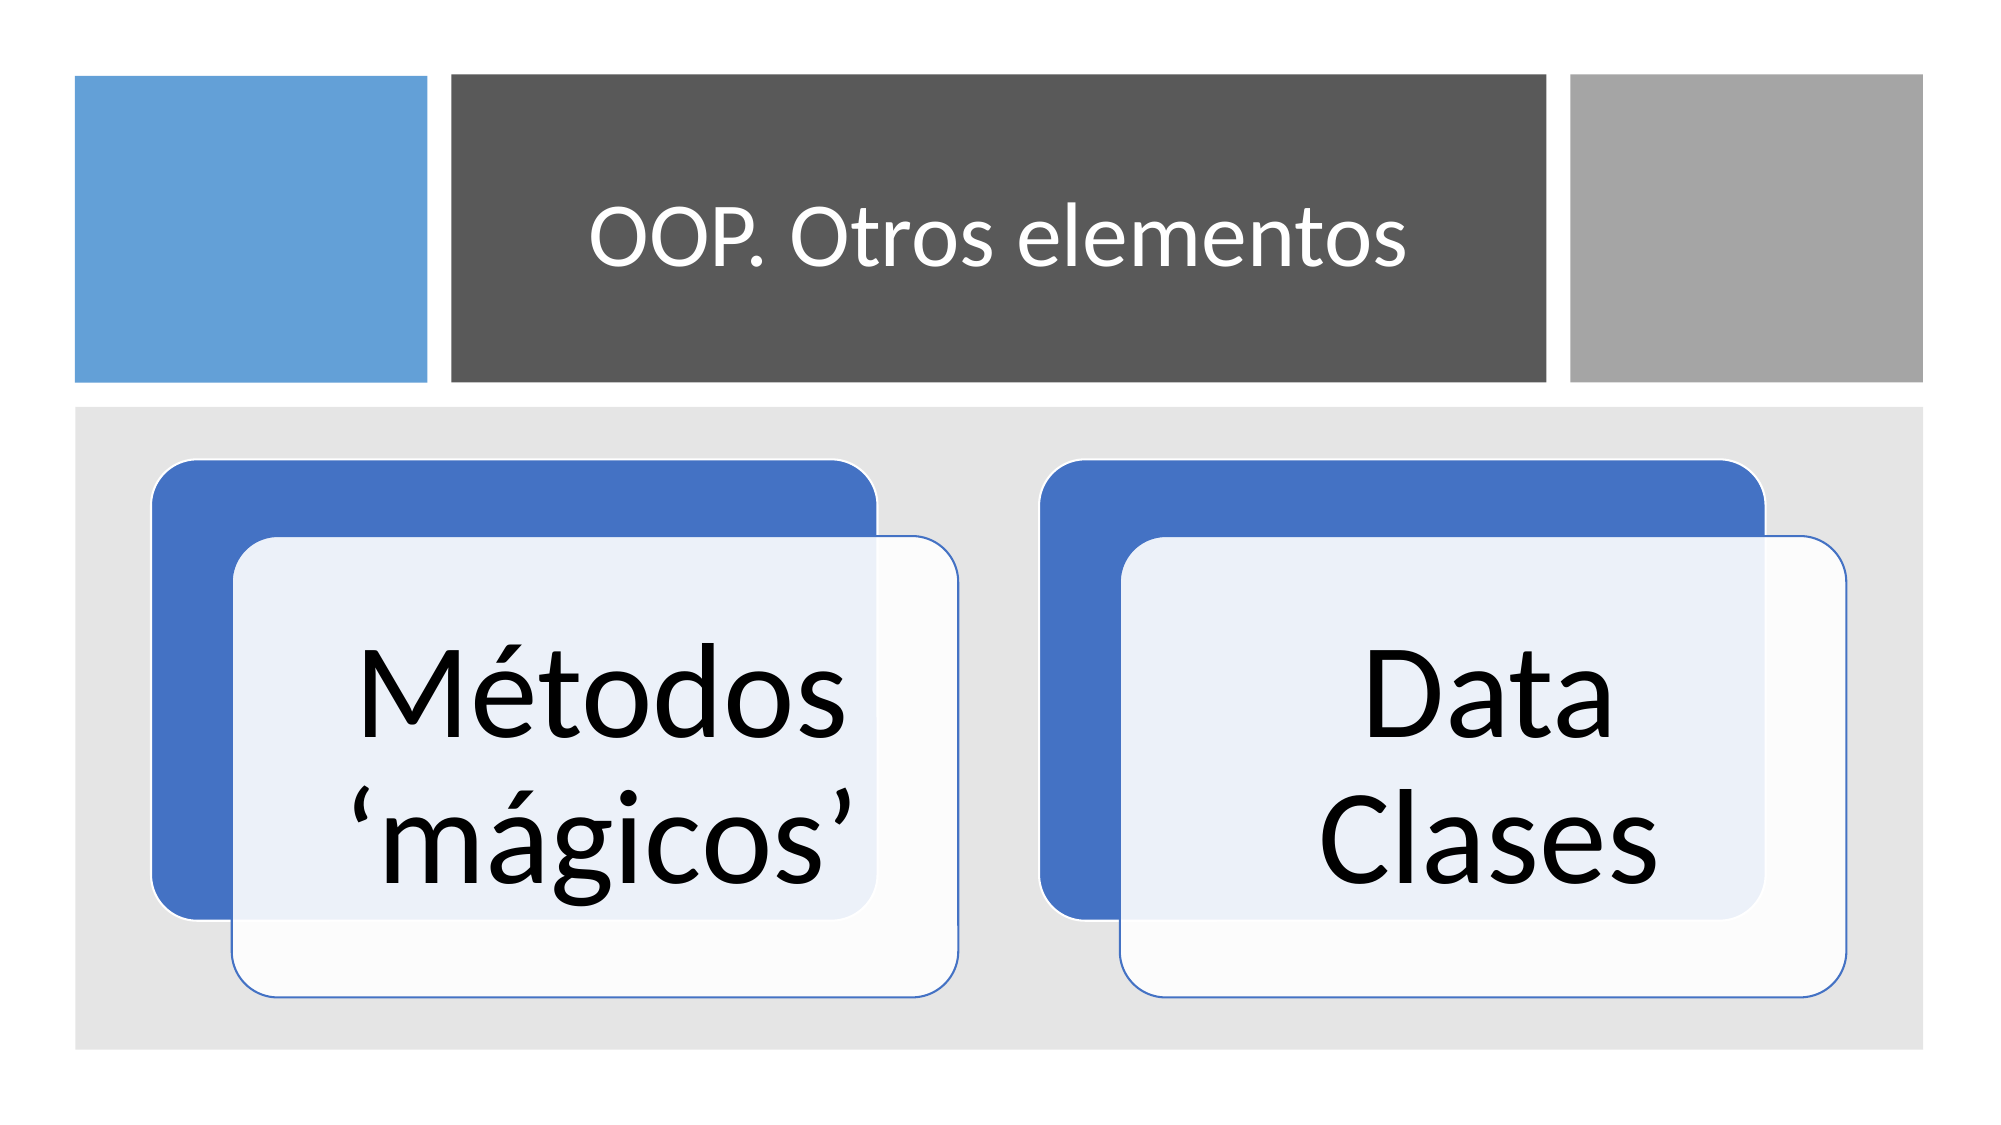

# OOP. Otros elementos

Métodos ‘mágicos’
Data Clases